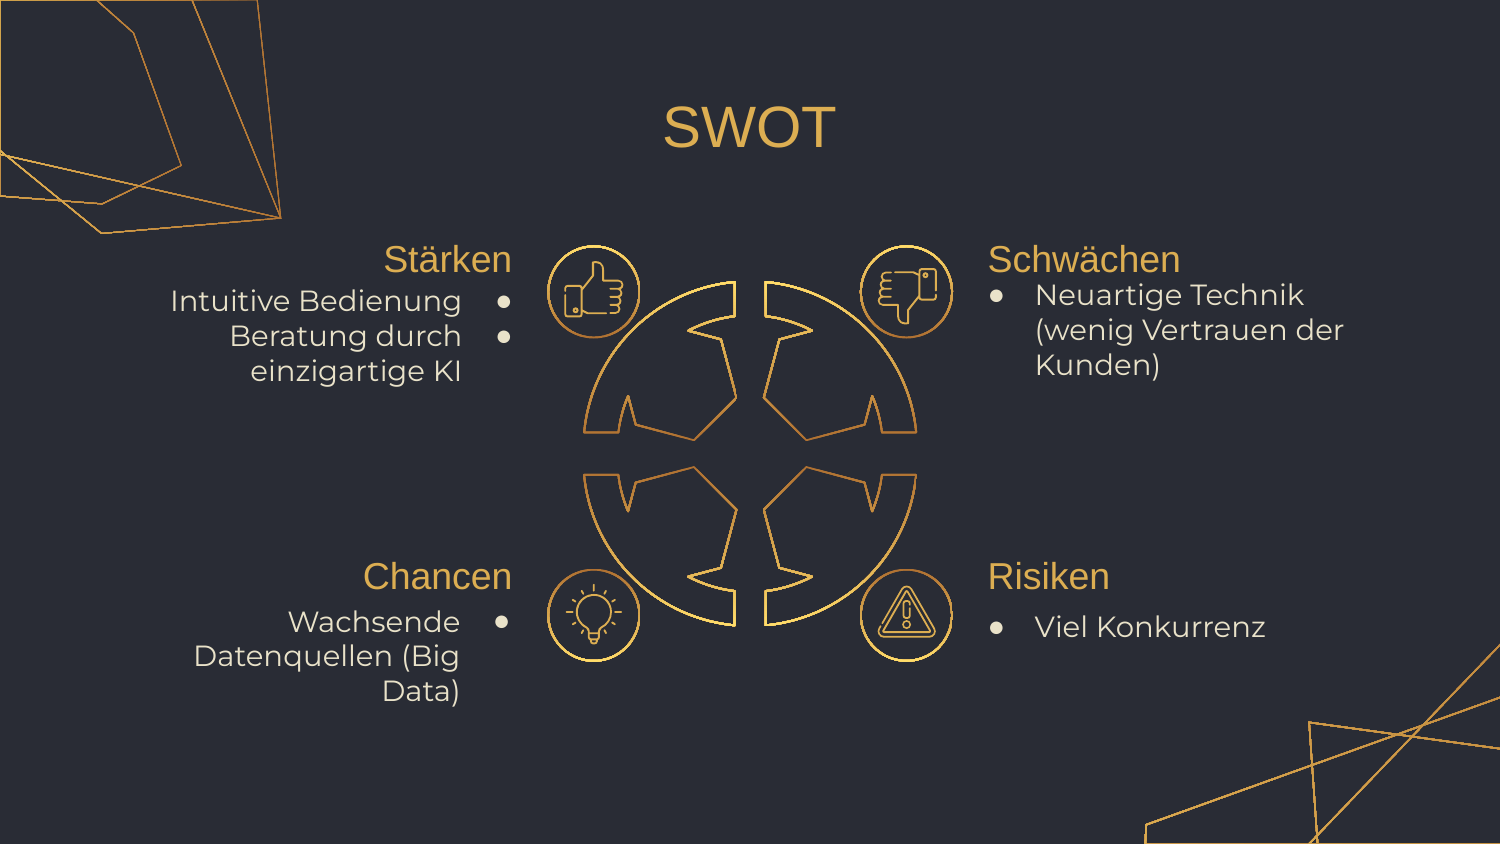

# SWOT
Stärken
Schwächen

Neuartige Technik (wenig Vertrauen der Kunden)

Intuitive Bedienung
Beratung durch einzigartige KI

Chancen
Risiken

Wachsende Datenquellen (Big Data)
Viel Konkurrenz